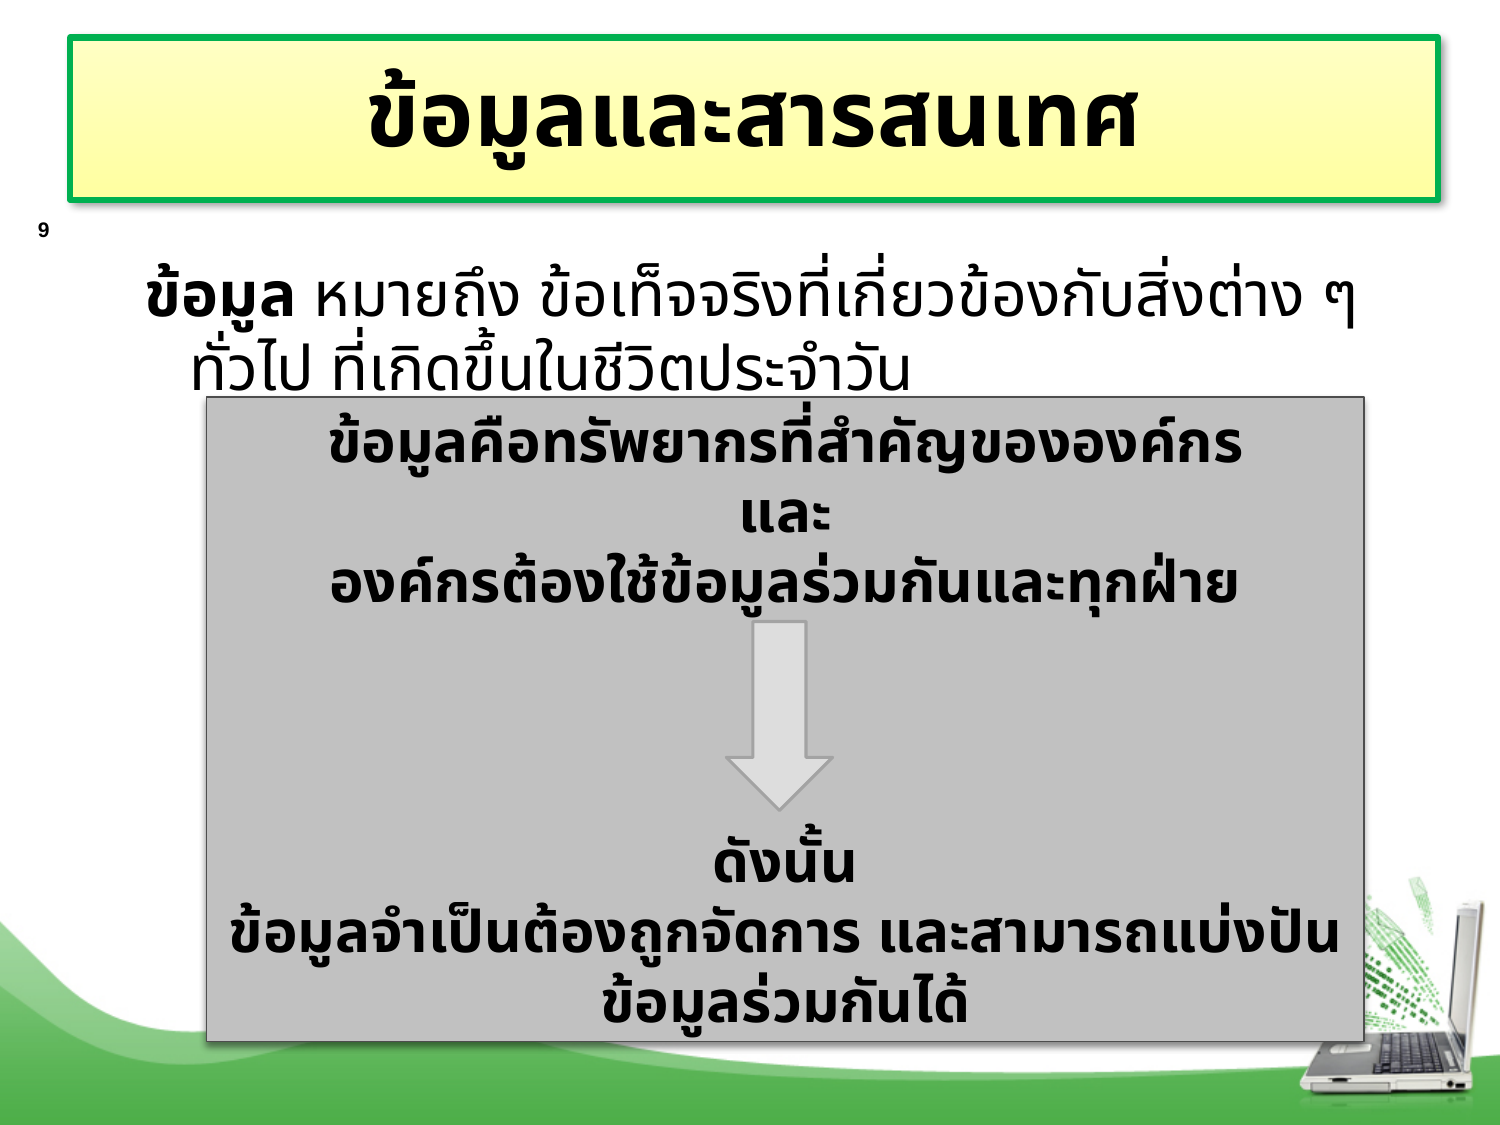

# ข้อมูลและสารสนเทศ
9
ข้อมูล หมายถึง ข้อเท็จจริงที่เกี่ยวข้องกับสิ่งต่าง ๆ ทั่วไป ที่เกิดขึ้นในชีวิตประจำวัน

ข้อมูลคือทรัพยากรที่สำคัญขององค์กร
และ
องค์กรต้องใช้ข้อมูลร่วมกันและทุกฝ่าย

ดังนั้น
ข้อมูลจำเป็นต้องถูกจัดการ และสามารถแบ่งปันข้อมูลร่วมกันได้